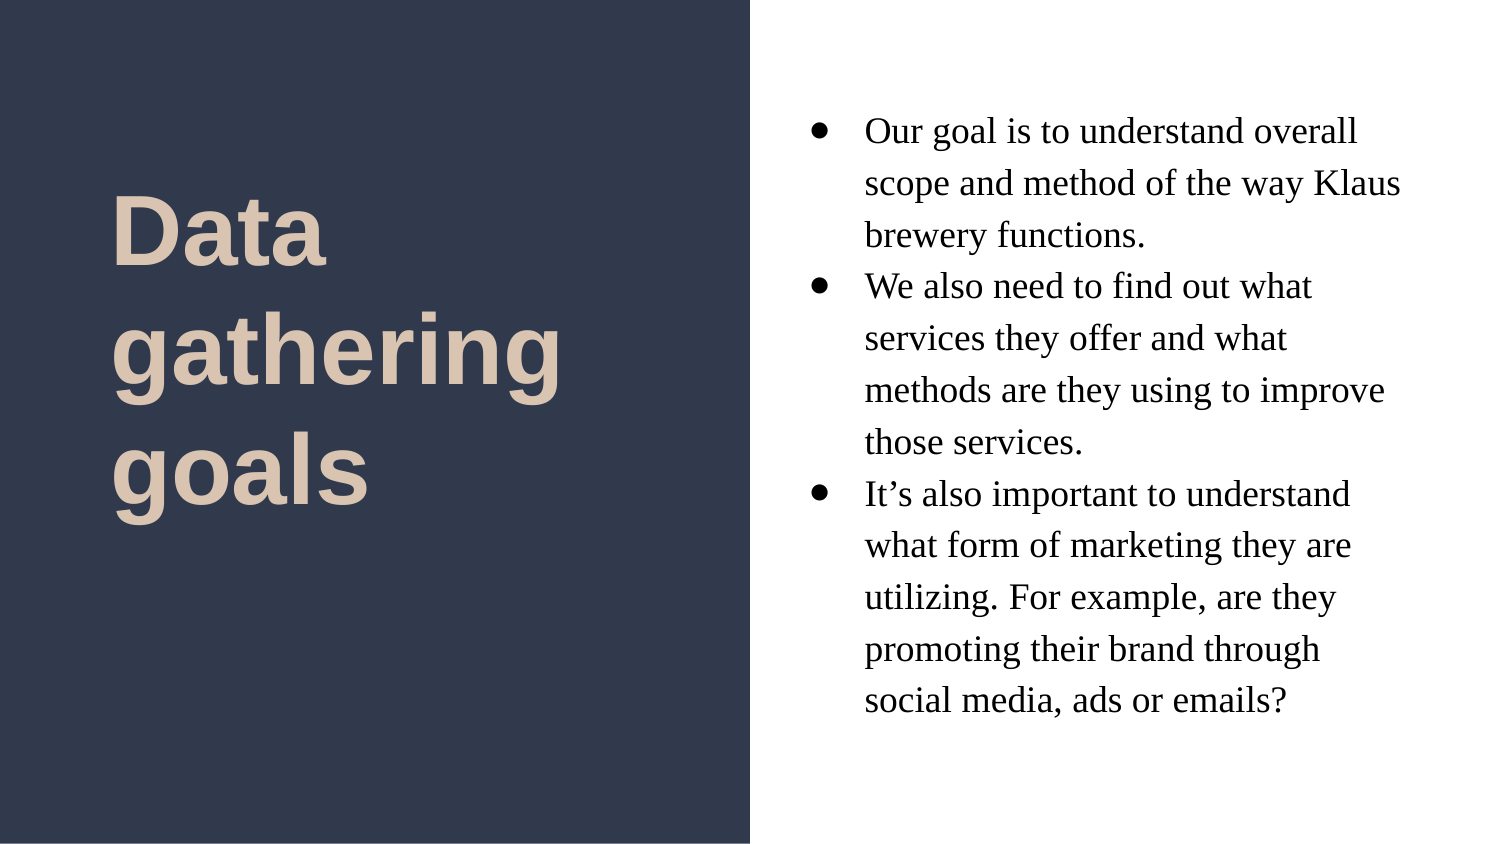

Our goal is to understand overall scope and method of the way Klaus brewery functions.
We also need to find out what services they offer and what methods are they using to improve those services.
It’s also important to understand what form of marketing they are utilizing. For example, are they promoting their brand through social media, ads or emails?
# Data gathering goals